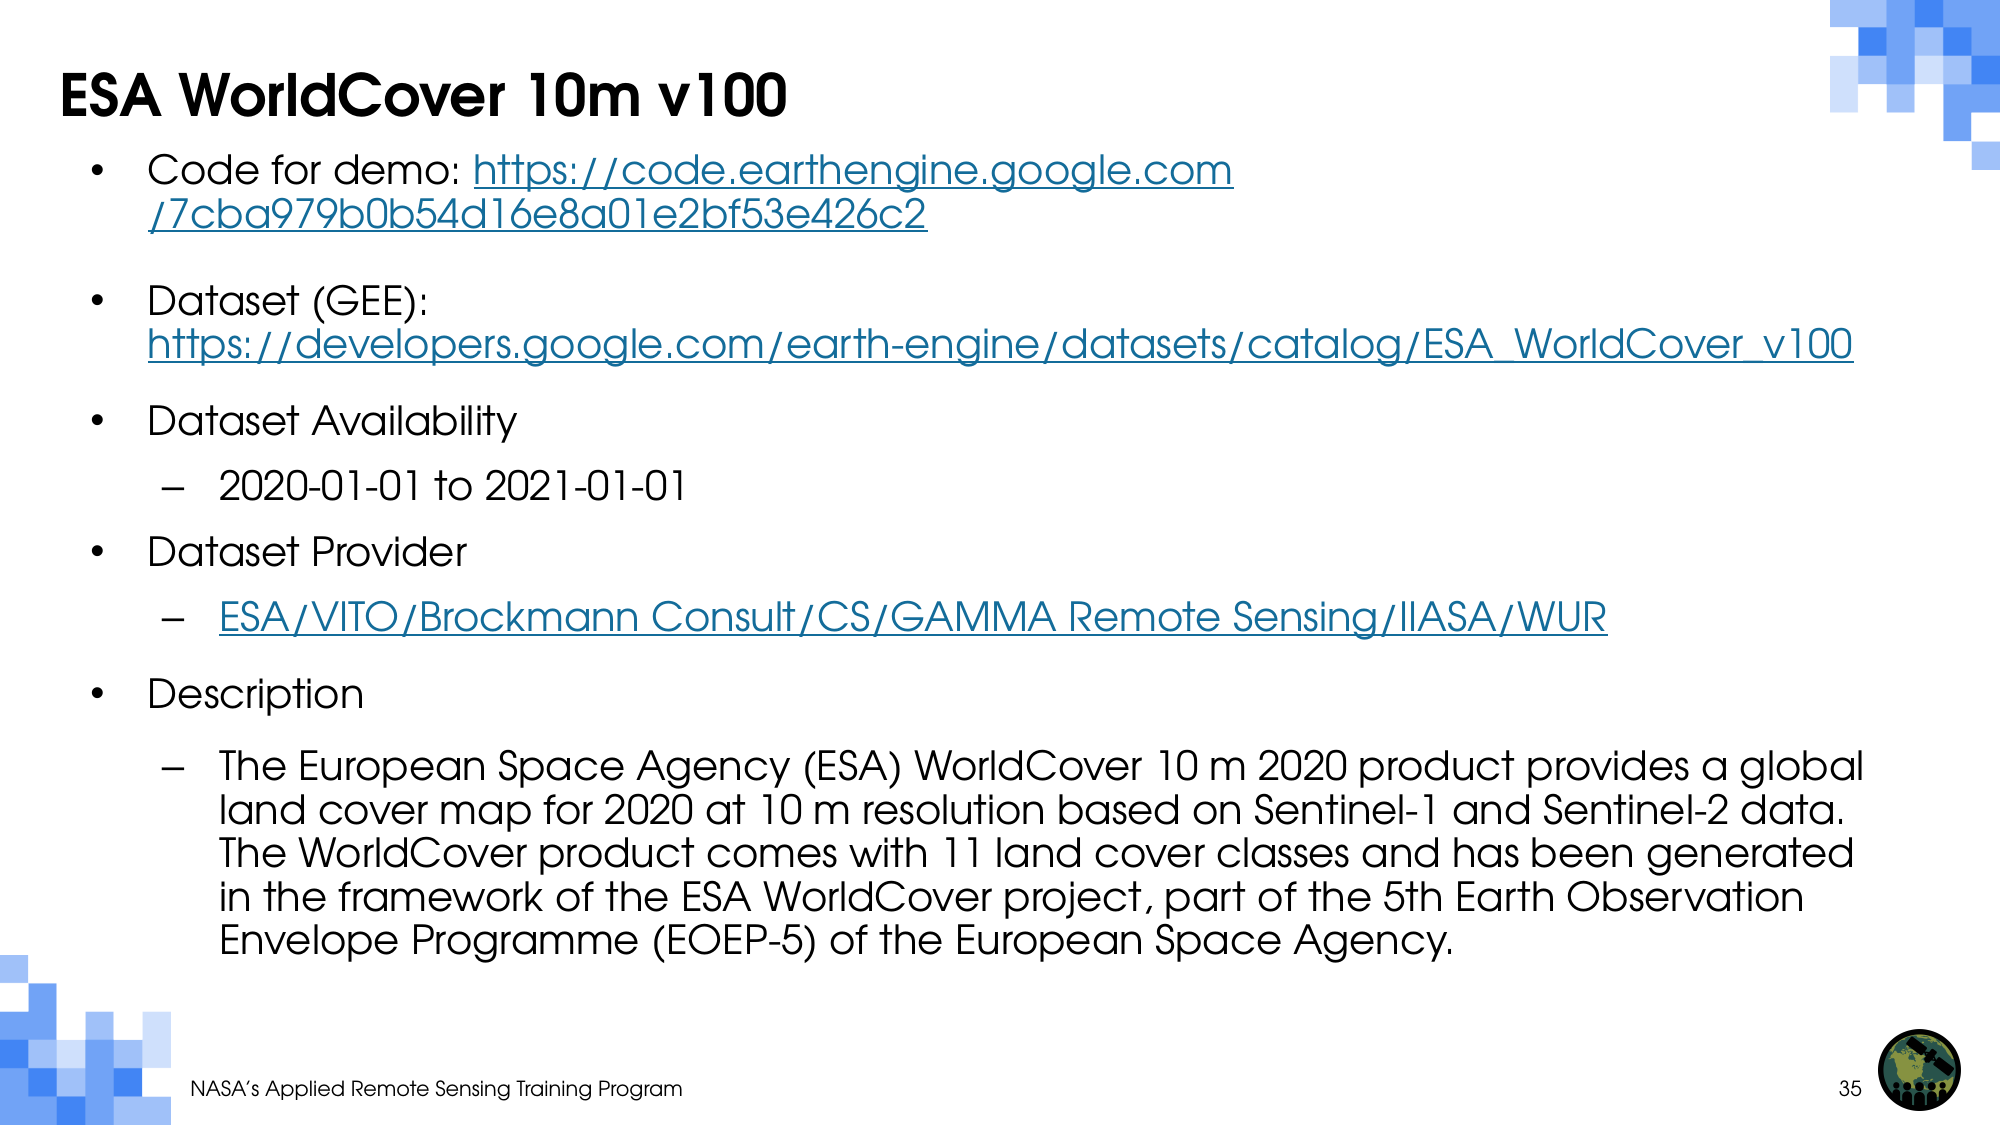

# ESA WorldCover 10m v100
Code for demo: https://code.earthengine.google.com/7cba979b0b54d16e8a01e2bf53e426c2
Dataset (GEE): https://developers.google.com/earth-engine/datasets/catalog/ESA_WorldCover_v100
Dataset Availability
2020-01-01 to 2021-01-01
Dataset Provider
ESA/VITO/Brockmann Consult/CS/GAMMA Remote Sensing/IIASA/WUR
Description
The European Space Agency (ESA) WorldCover 10 m 2020 product provides a global land cover map for 2020 at 10 m resolution based on Sentinel-1 and Sentinel-2 data. The WorldCover product comes with 11 land cover classes and has been generated in the framework of the ESA WorldCover project, part of the 5th Earth Observation Envelope Programme (EOEP-5) of the European Space Agency.